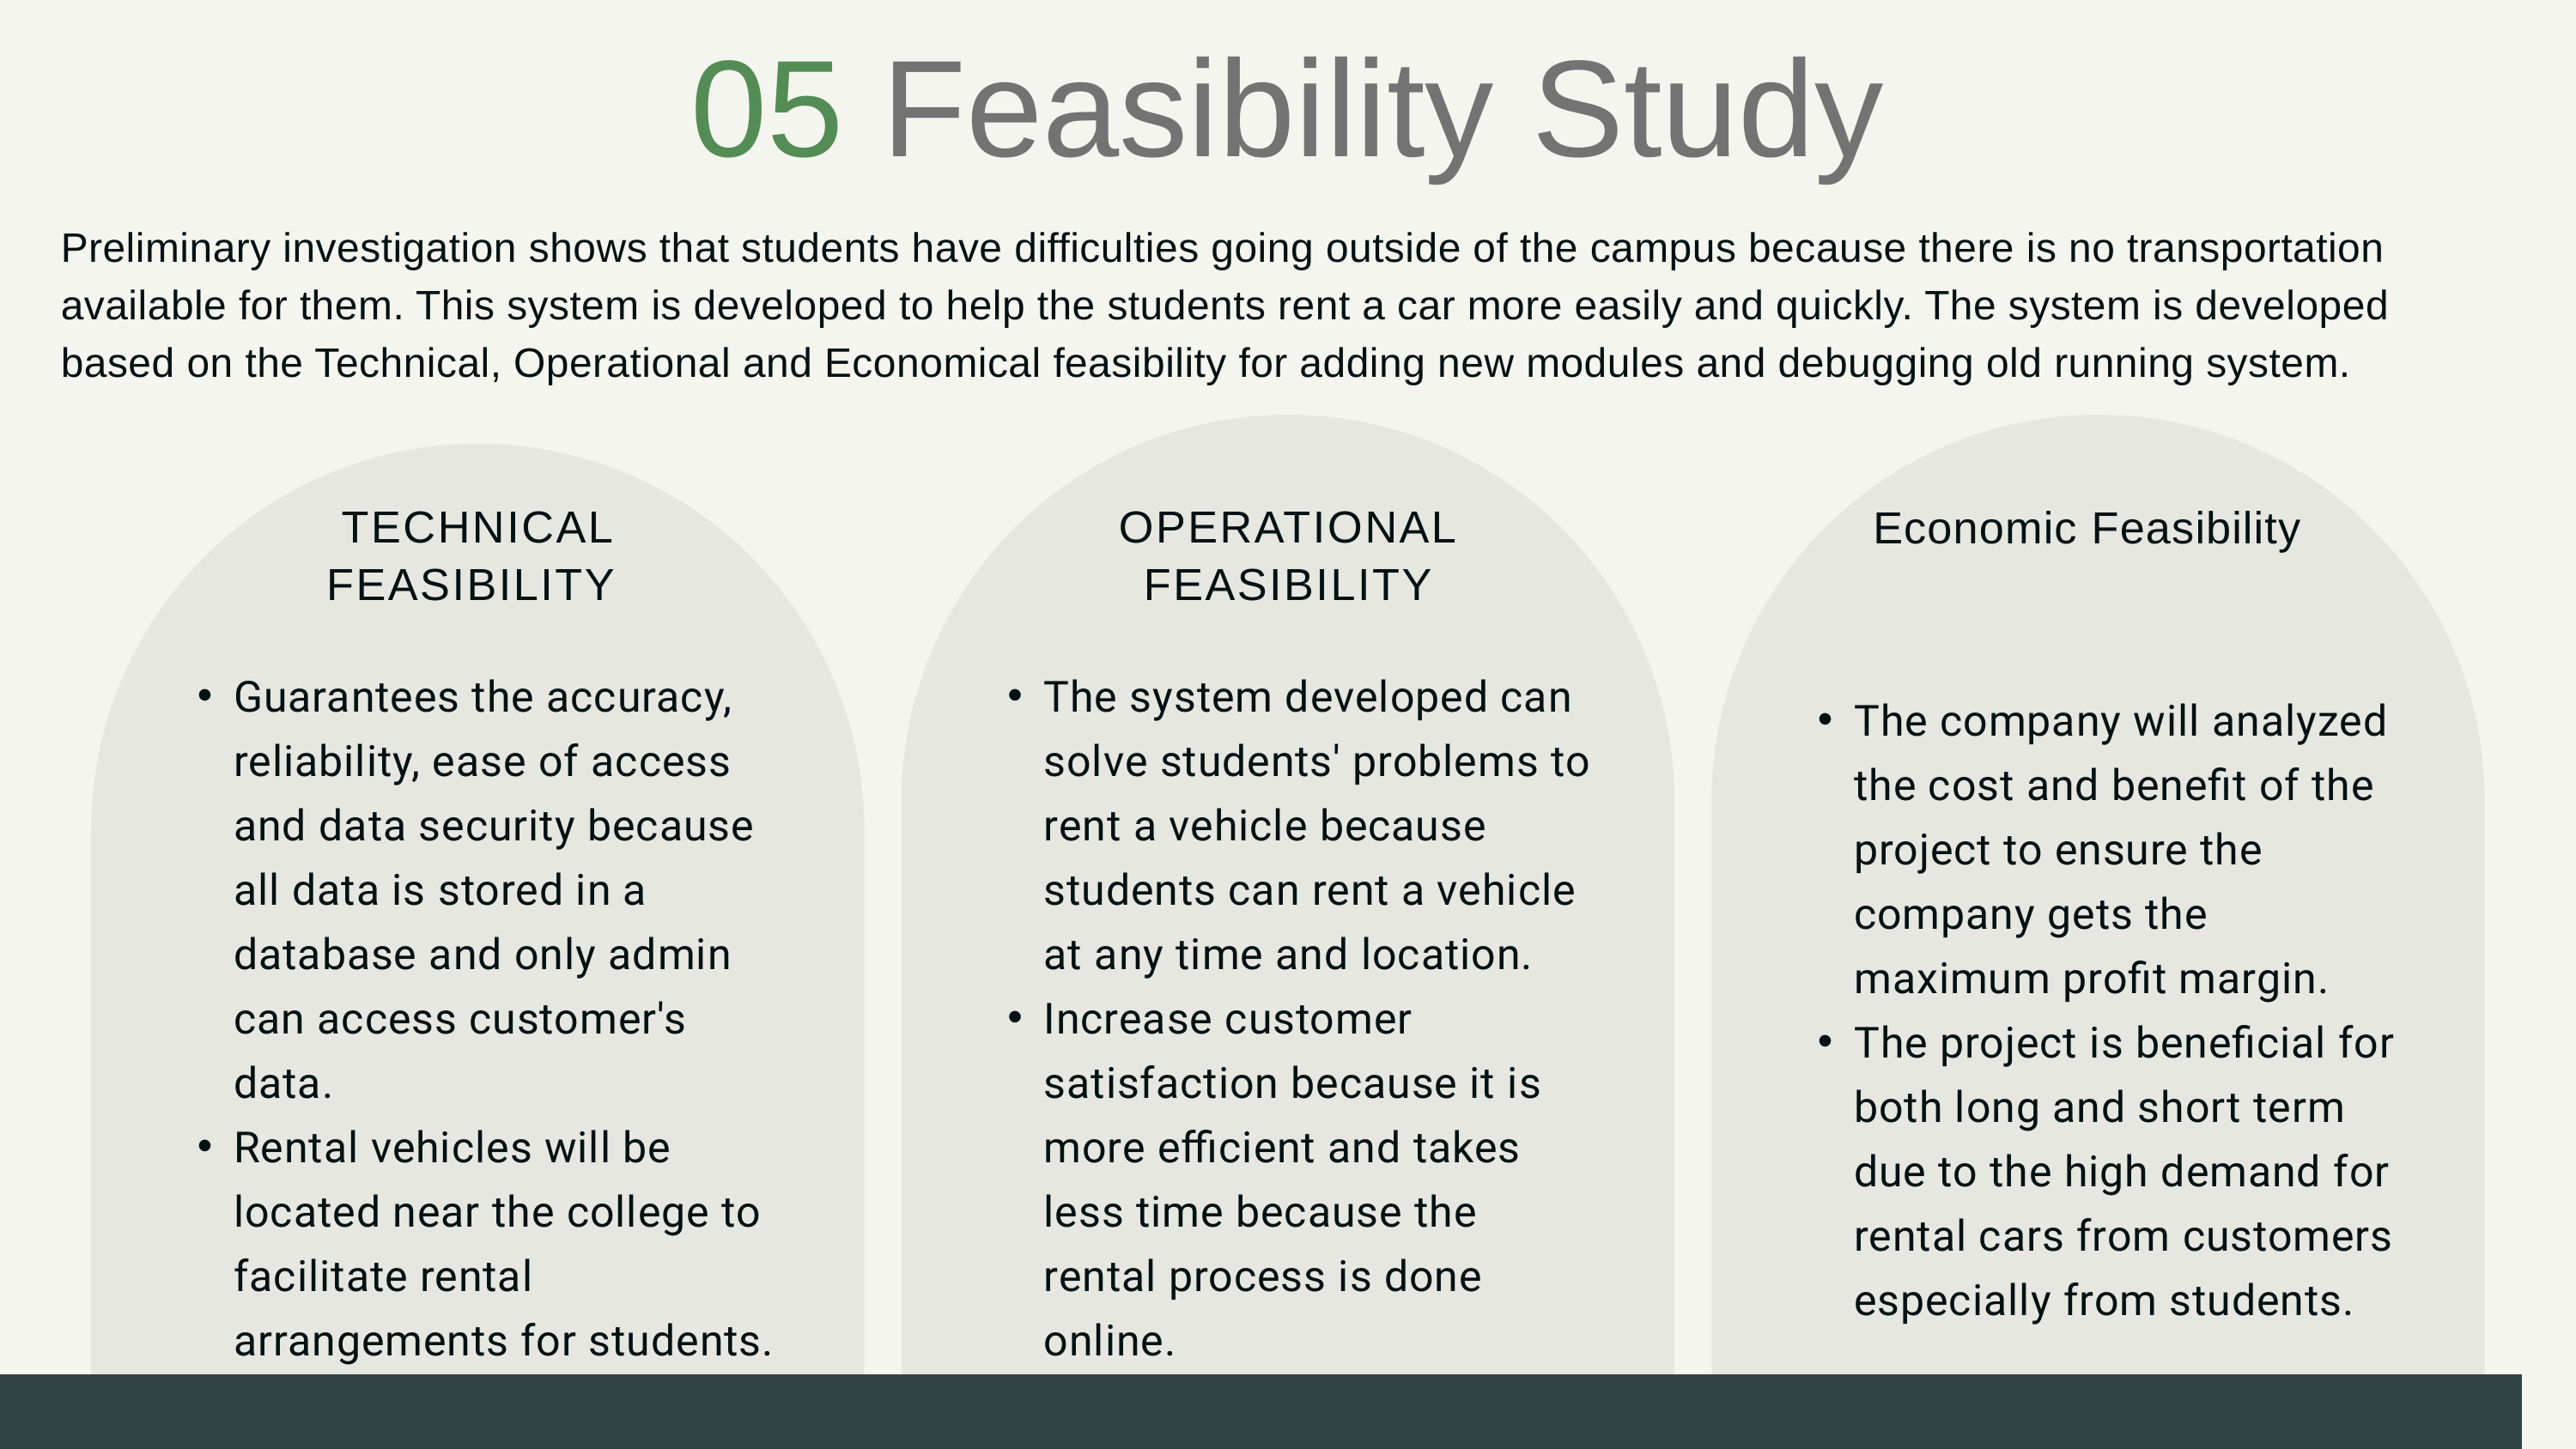

05 Feasibility Study
Preliminary investigation shows that students have difficulties going outside of the campus because there is no transportation available for them. This system is developed to help the students rent a car more easily and quickly. The system is developed based on the Technical, Operational and Economical feasibility for adding new modules and debugging old running system.

TECHNICAL FEASIBILITY
OPERATIONAL FEASIBILITY
Economic Feasibility
Guarantees the accuracy, reliability, ease of access and data security because all data is stored in a database and only admin can access customer's data.
Rental vehicles will be located near the college to facilitate rental arrangements for students.
The system developed can solve students' problems to rent a vehicle because students can rent a vehicle at any time and location.
Increase customer satisfaction because it is more efficient and takes less time because the  rental process is done online.
The company will analyzed the cost and benefit of the project to ensure the company gets the maximum profit margin.
The project is beneficial for both long and short term due to the high demand for rental cars from customers especially from students.